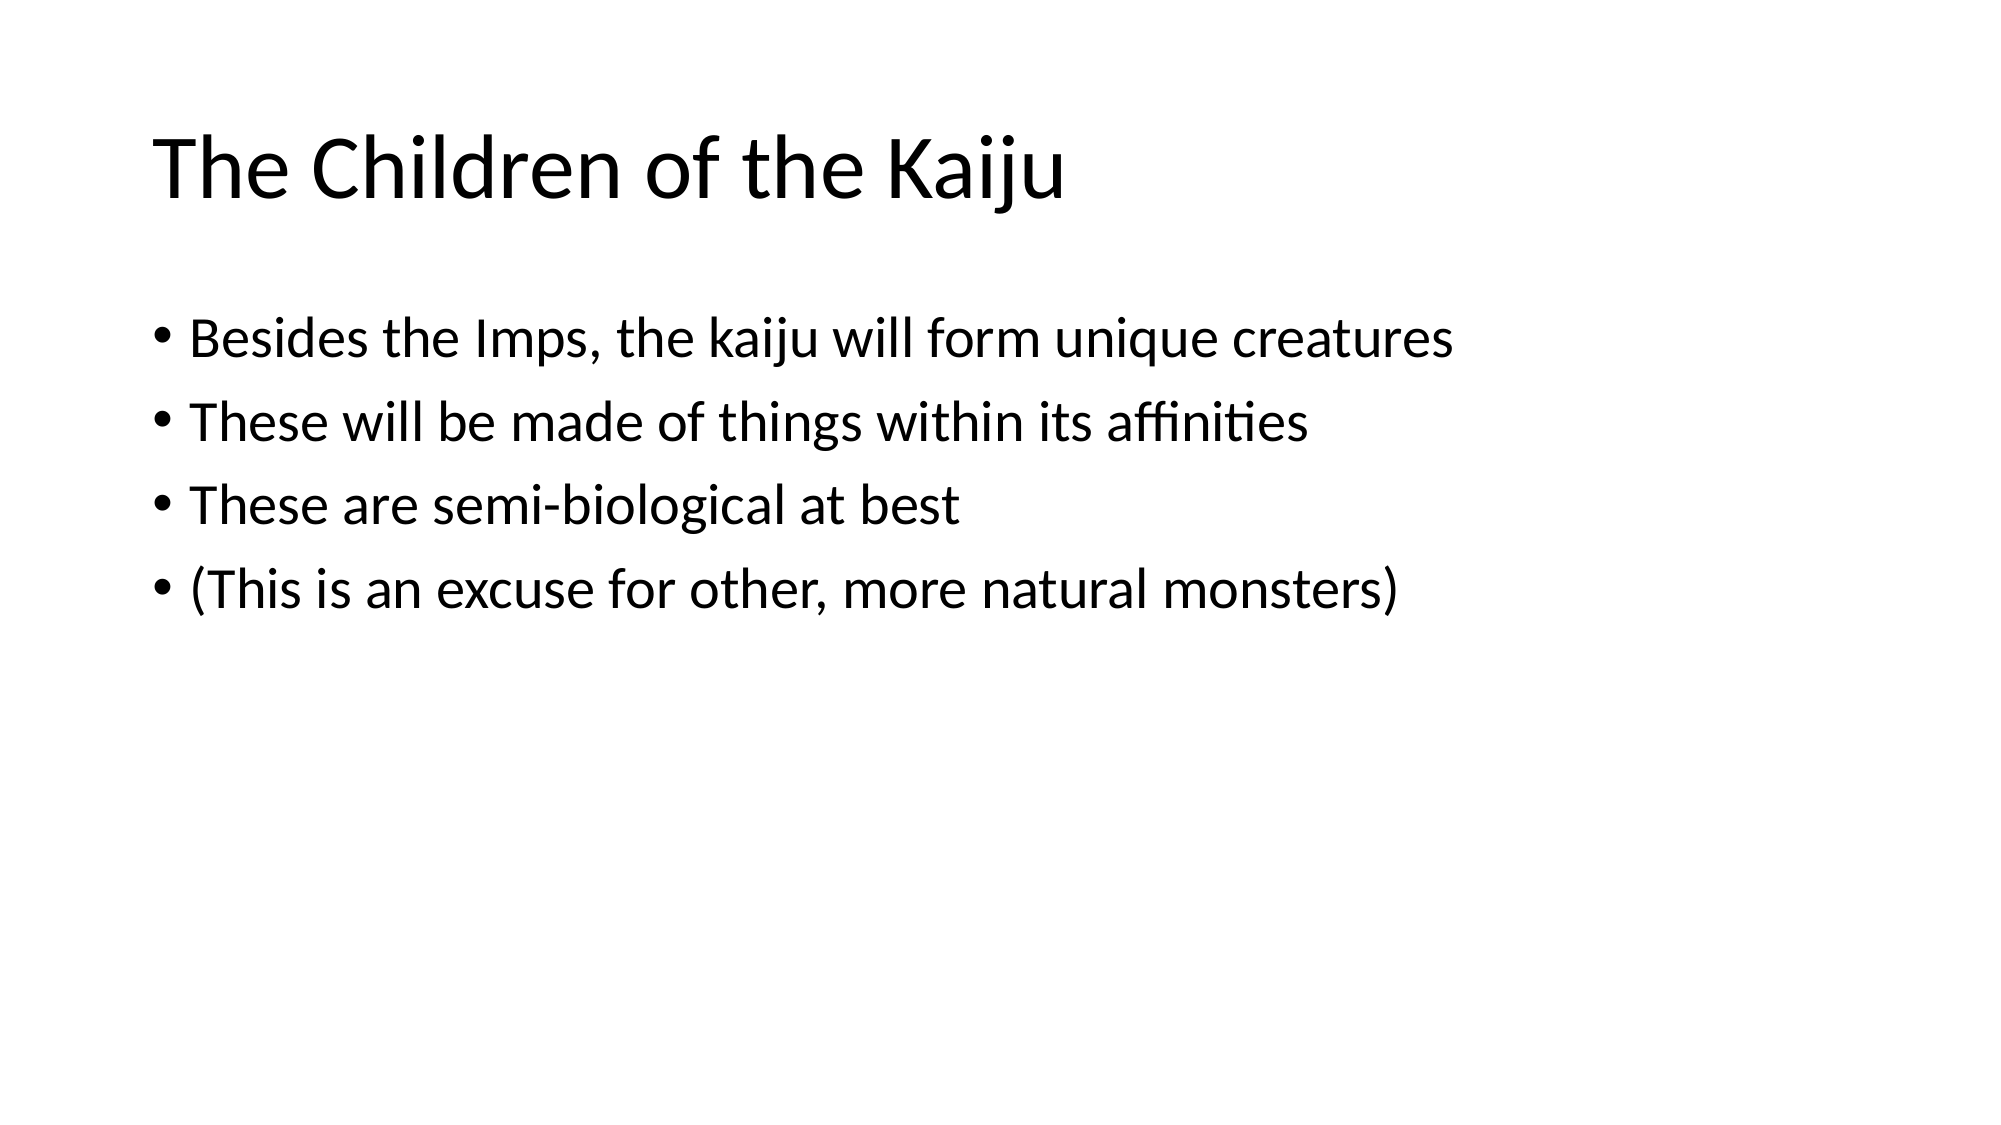

# The Children of the Kaiju
Besides the Imps, the kaiju will form unique creatures
These will be made of things within its affinities
These are semi-biological at best
(This is an excuse for other, more natural monsters)